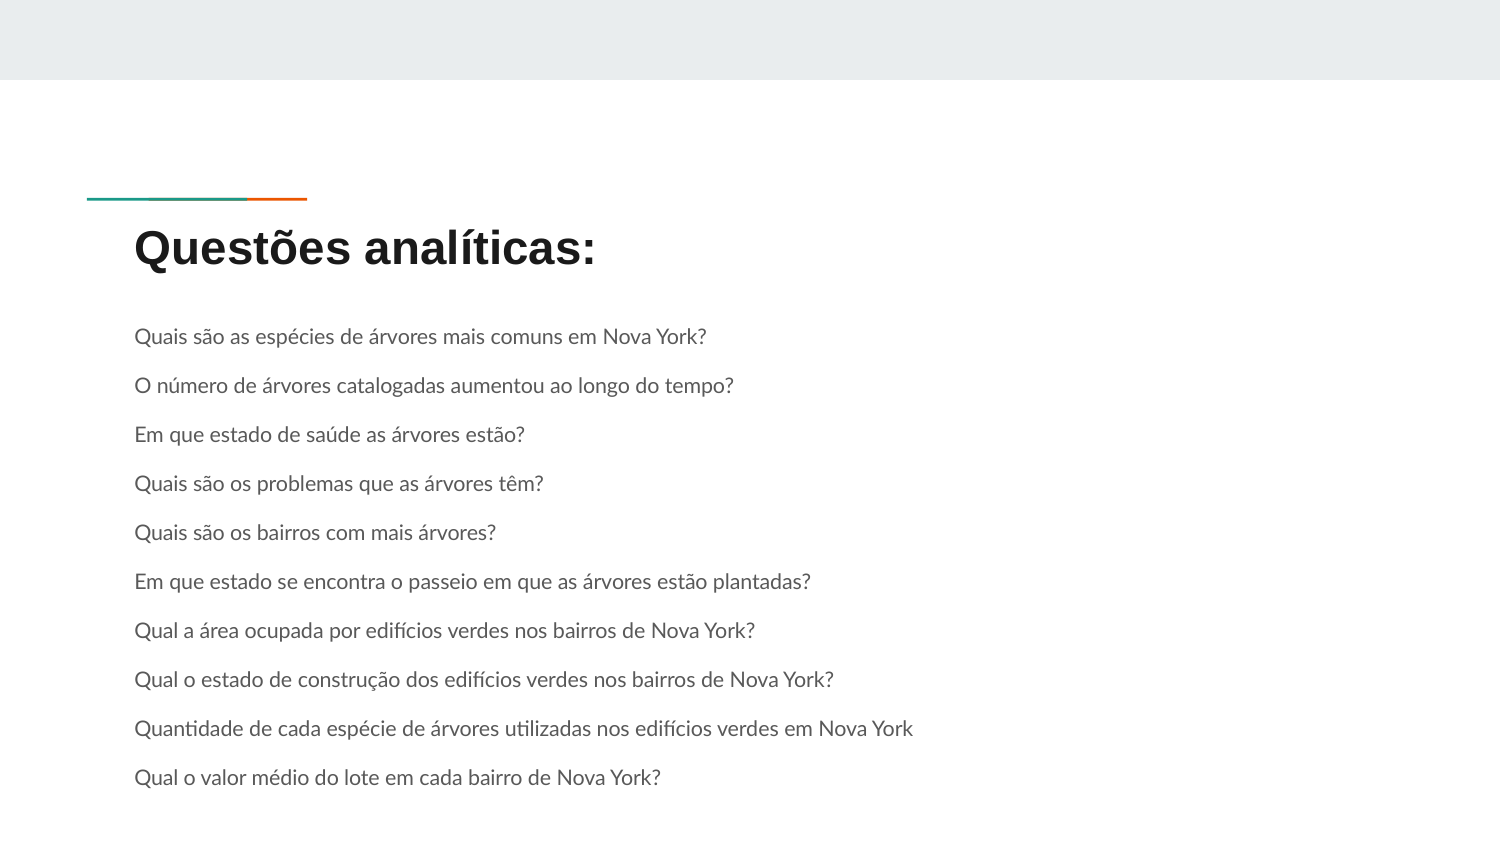

# Questões analíticas:
Quais são as espécies de árvores mais comuns em Nova York?
O número de árvores catalogadas aumentou ao longo do tempo?
Em que estado de saúde as árvores estão?
Quais são os problemas que as árvores têm?
Quais são os bairros com mais árvores?
Em que estado se encontra o passeio em que as árvores estão plantadas?
Qual a área ocupada por edifícios verdes nos bairros de Nova York?
Qual o estado de construção dos edifícios verdes nos bairros de Nova York?
Quantidade de cada espécie de árvores utilizadas nos edifícios verdes em Nova York
Qual o valor médio do lote em cada bairro de Nova York?